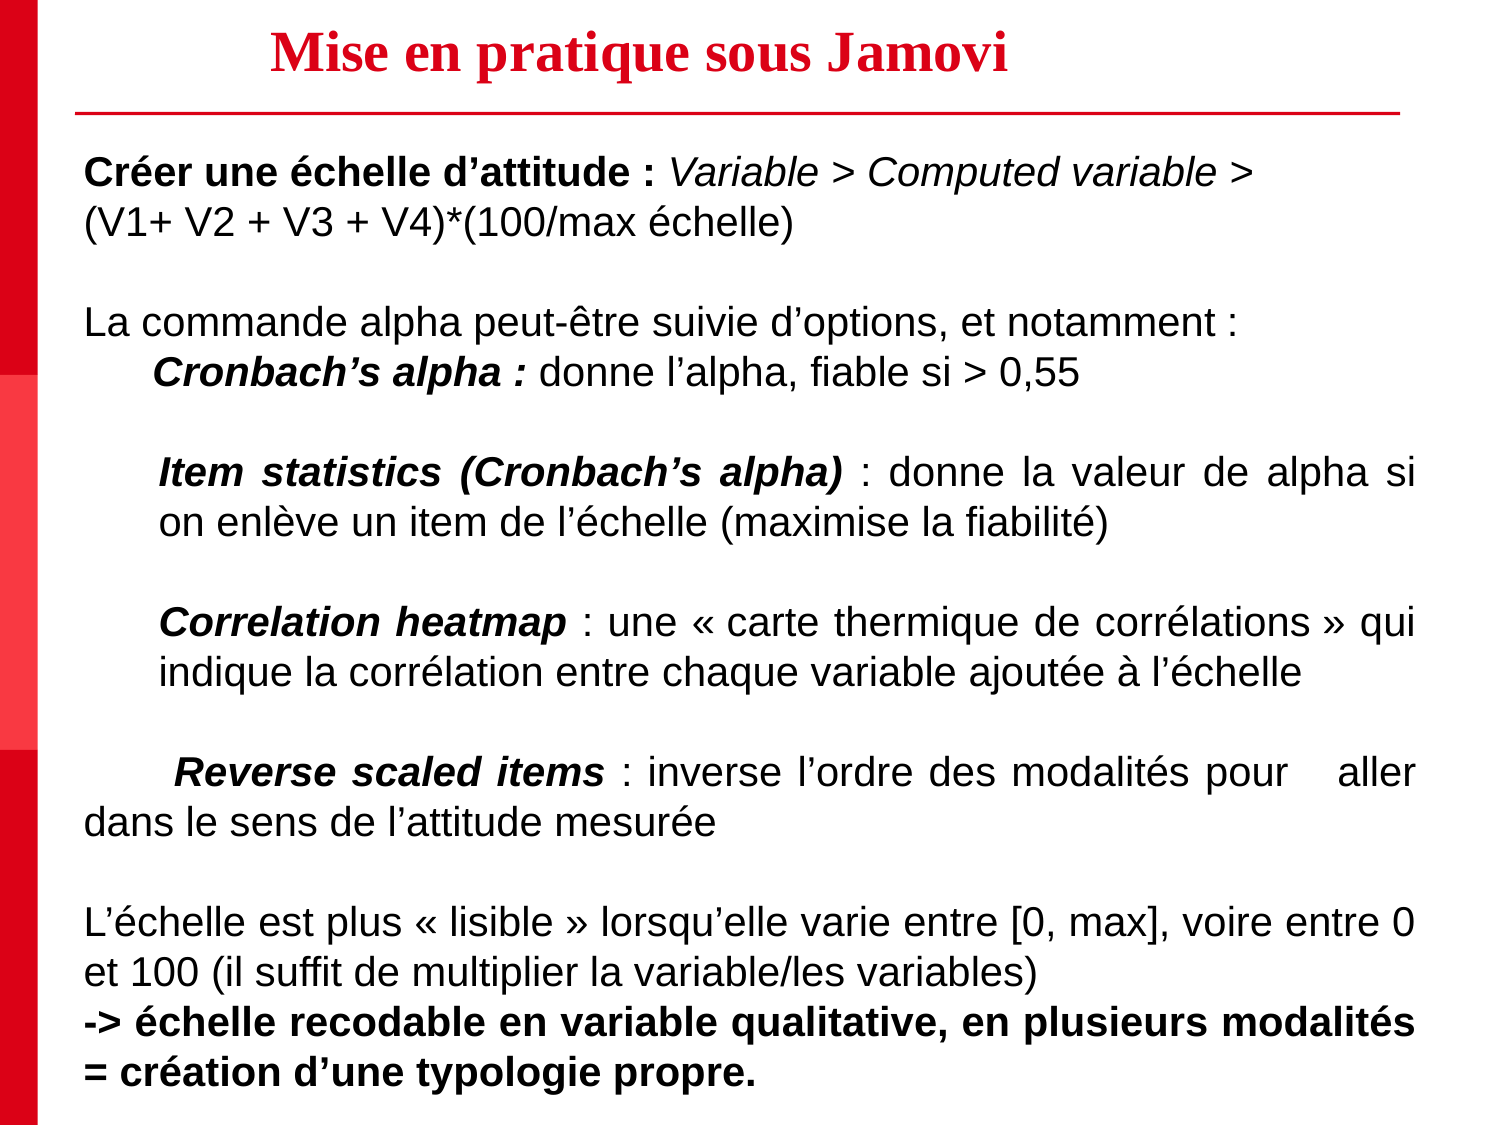

# Mise en pratique sous Jamovi
Créer une échelle d’attitude : Variable > Computed variable >
(V1+ V2 + V3 + V4)*(100/max échelle)

La commande alpha peut-être suivie d’options, et notamment :
      Cronbach’s alpha : donne l’alpha, fiable si > 0,55

Item statistics (Cronbach’s alpha) : donne la valeur de alpha si on enlève un item de l’échelle (maximise la fiabilité)

Correlation heatmap : une « carte thermique de corrélations » qui indique la corrélation entre chaque variable ajoutée à l’échelle

      Reverse scaled items : inverse l’ordre des modalités pour 	aller dans le sens de l’attitude mesurée

L’échelle est plus « lisible » lorsqu’elle varie entre [0, max], voire entre 0 et 100 (il suffit de multiplier la variable/les variables)
-> échelle recodable en variable qualitative, en plusieurs modalités = création d’une typologie propre.